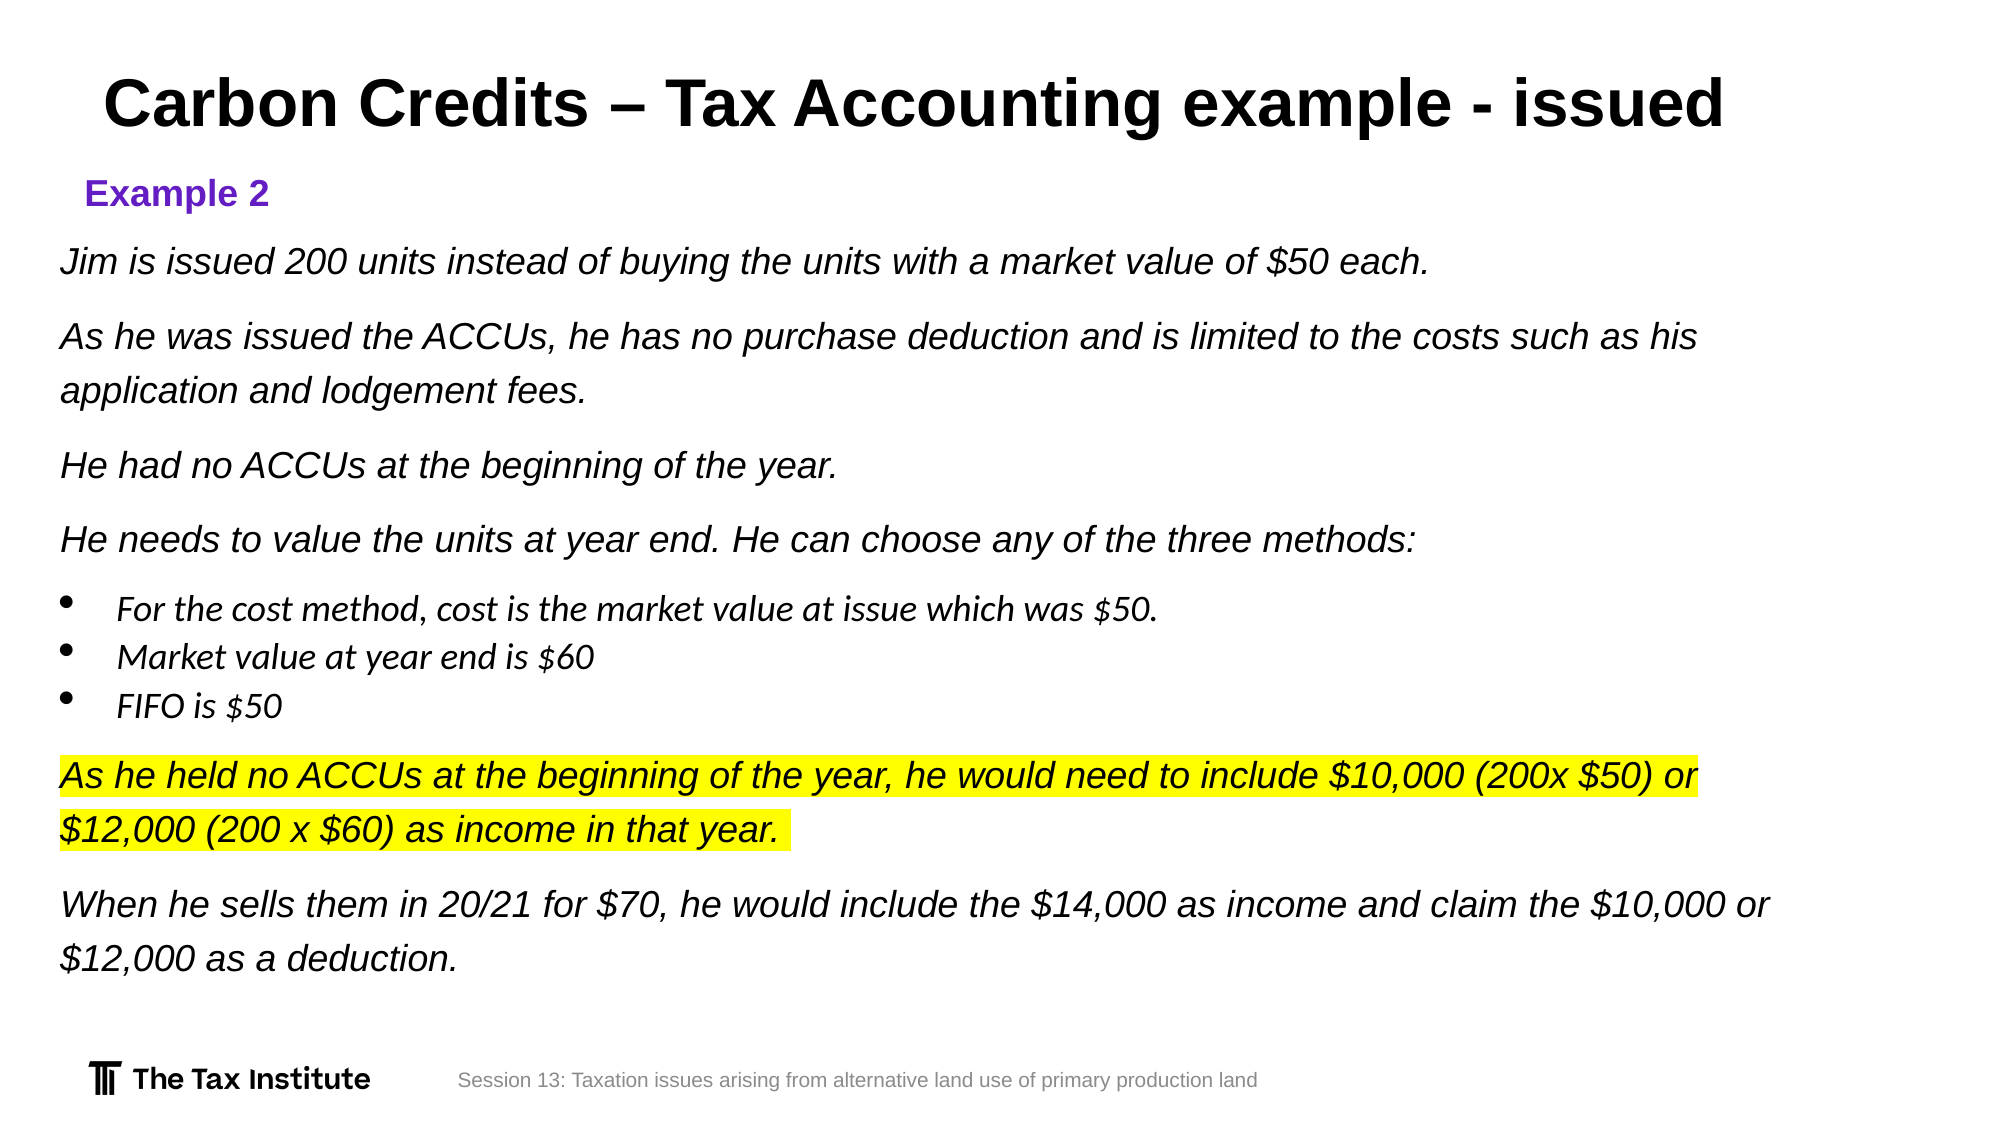

# Carbon Credits – Tax Accounting example - issued
Example 2
Jim is issued 200 units instead of buying the units with a market value of $50 each.
As he was issued the ACCUs, he has no purchase deduction and is limited to the costs such as his application and lodgement fees.
He had no ACCUs at the beginning of the year.
He needs to value the units at year end. He can choose any of the three methods:
For the cost method, cost is the market value at issue which was $50.
Market value at year end is $60
FIFO is $50
As he held no ACCUs at the beginning of the year, he would need to include $10,000 (200x $50) or $12,000 (200 x $60) as income in that year.
When he sells them in 20/21 for $70, he would include the $14,000 as income and claim the $10,000 or $12,000 as a deduction.
Session 13: Taxation issues arising from alternative land use of primary production land